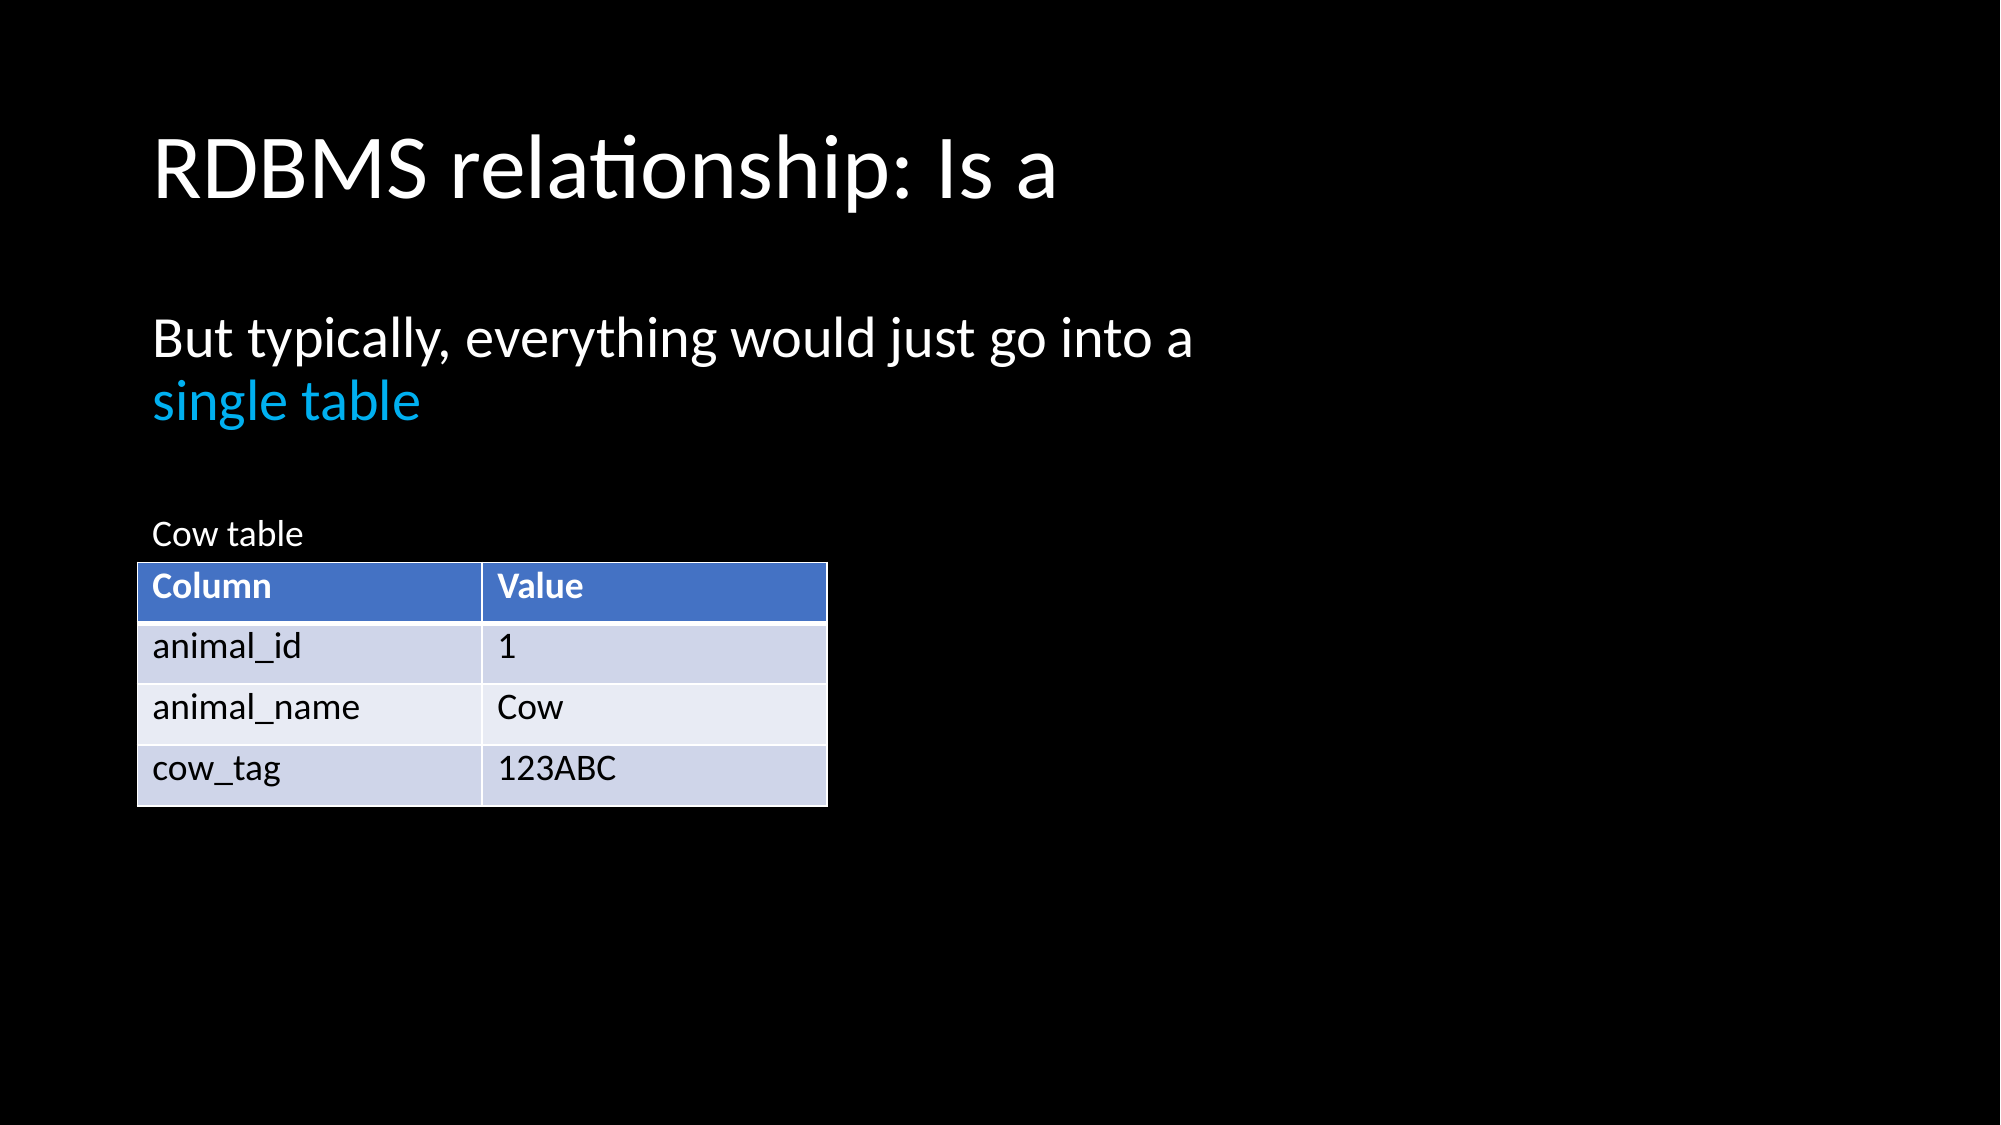

# RDBMS relationship: Is a
But typically, everything would just go into a single table
Cow table
| Column | Value |
| --- | --- |
| animal\_id | 1 |
| animal\_name | Cow |
| cow\_tag | 123ABC |